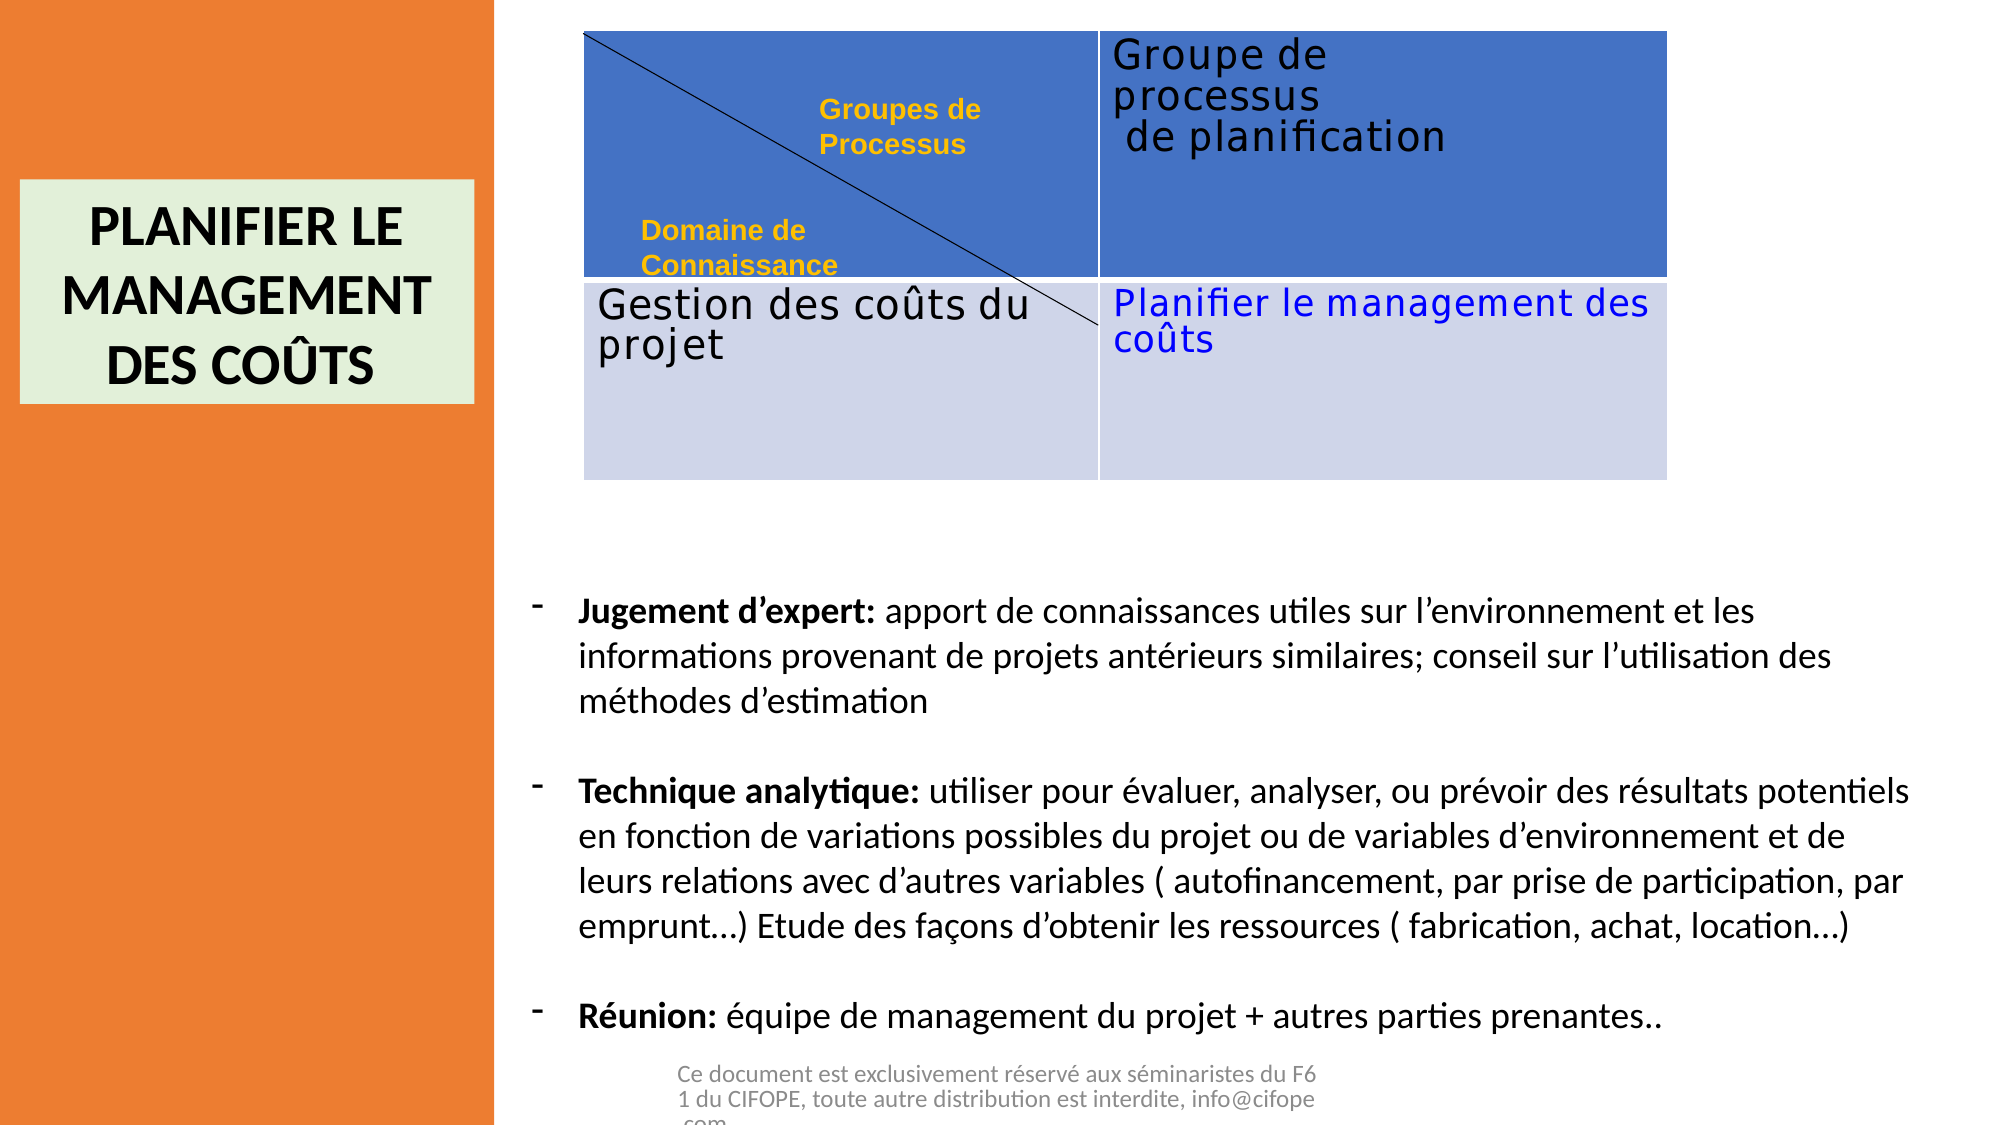

|  | Groupe de processus de planification |
| --- | --- |
| Gestion des coûts du projet | Planifier le management des coûts |
Groupes de
Processus

PLANIFIER LE MANAGEMENT DES COÛTS
Domaine de
Connaissance

Jugement d’expert: apport de connaissances utiles sur l’environnement et les informations provenant de projets antérieurs similaires; conseil sur l’utilisation des méthodes d’estimation

Technique analytique: utiliser pour évaluer, analyser, ou prévoir des résultats potentiels en fonction de variations possibles du projet ou de variables d’environnement et de leurs relations avec d’autres variables ( autofinancement, par prise de participation, par emprunt…) Etude des façons d’obtenir les ressources ( fabrication, achat, location…)

Réunion: équipe de management du projet + autres parties prenantes..
Ce document est exclusivement réservé aux séminaristes du F61 du CIFOPE, toute autre distribution est interdite, info@cifope.com